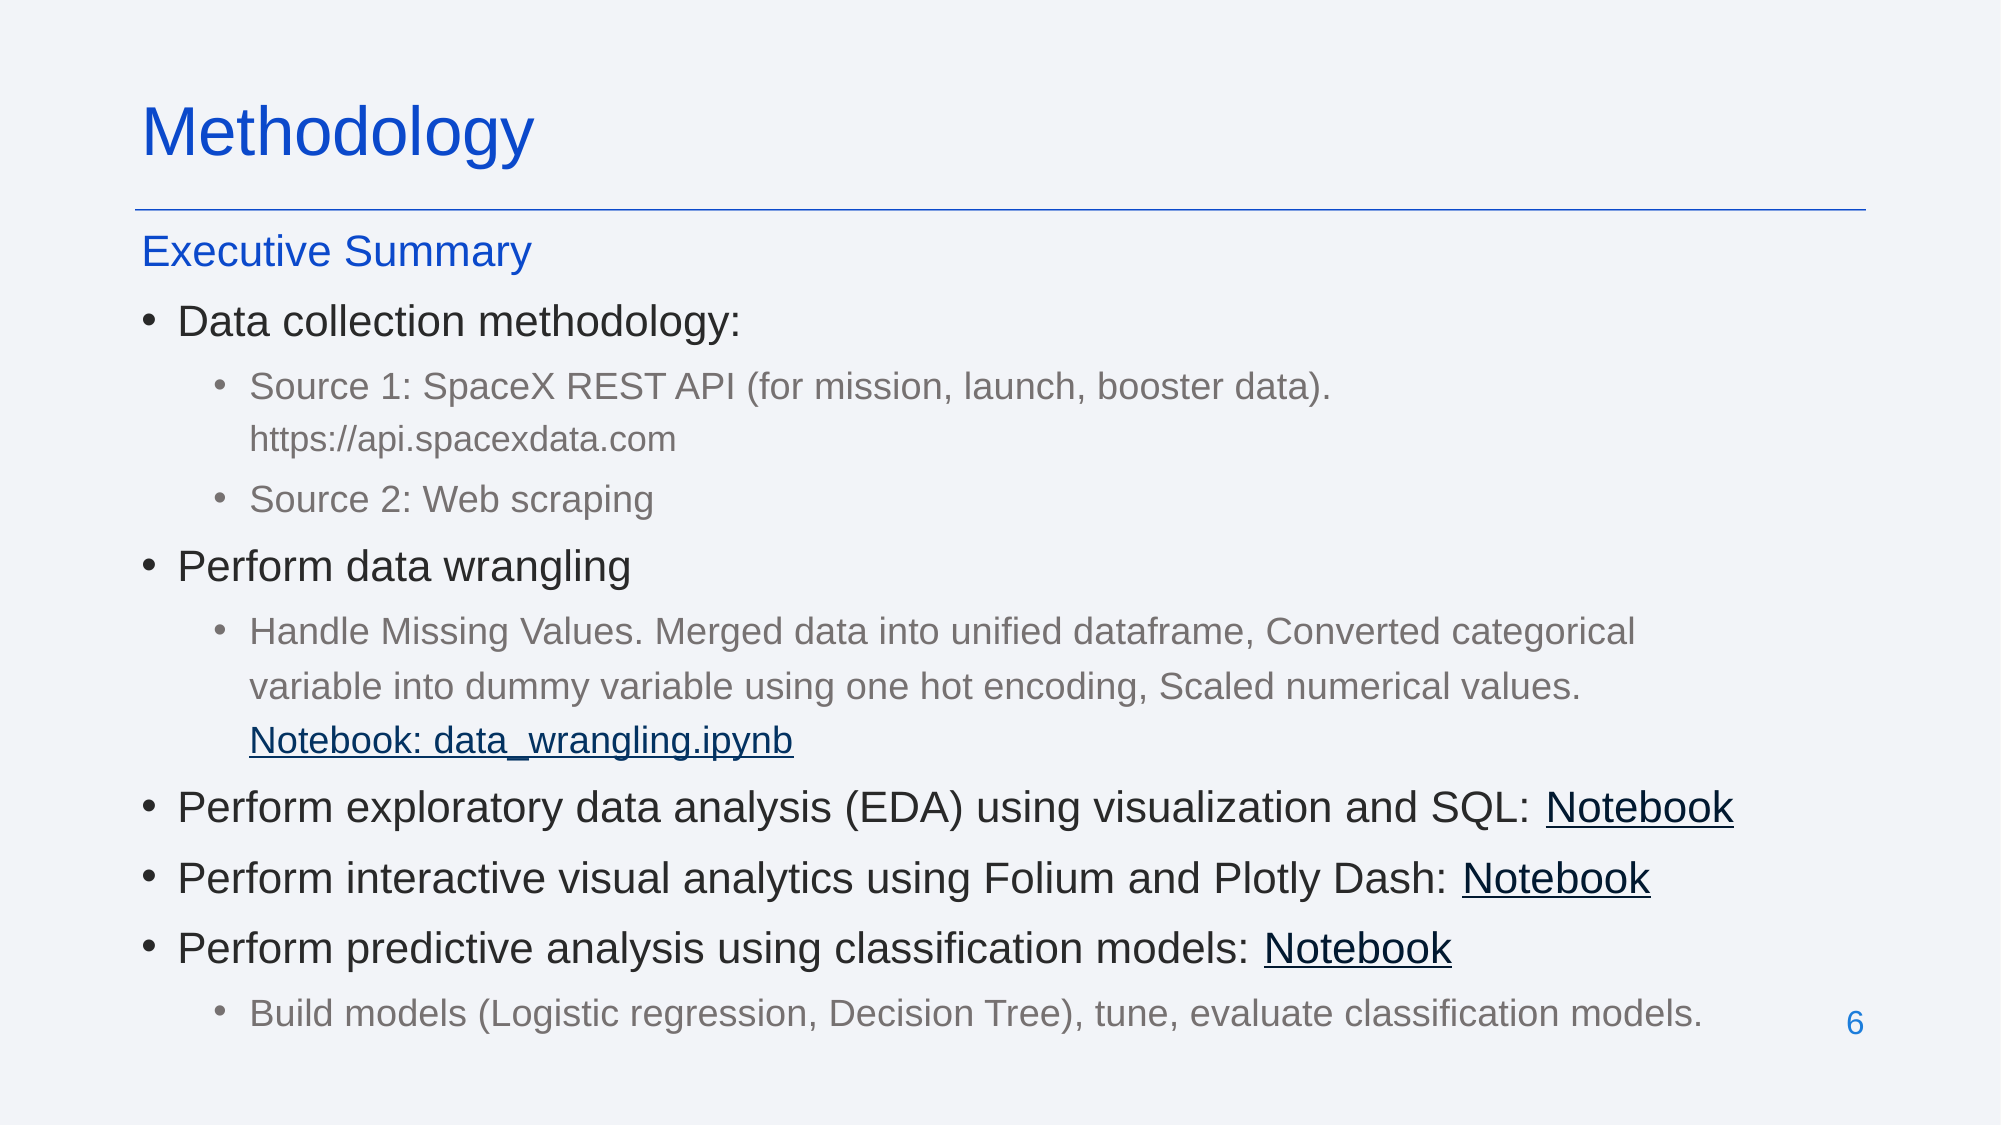

Methodology
Executive Summary
Data collection methodology:
Source 1: SpaceX REST API (for mission, launch, booster data). https://api.spacexdata.com
Source 2: Web scraping
Perform data wrangling
Handle Missing Values. Merged data into unified dataframe, Converted categorical variable into dummy variable using one hot encoding, Scaled numerical values. Notebook: data_wrangling.ipynb
Perform exploratory data analysis (EDA) using visualization and SQL: Notebook
Perform interactive visual analytics using Folium and Plotly Dash: Notebook
Perform predictive analysis using classification models: Notebook
Build models (Logistic regression, Decision Tree), tune, evaluate classification models.
6